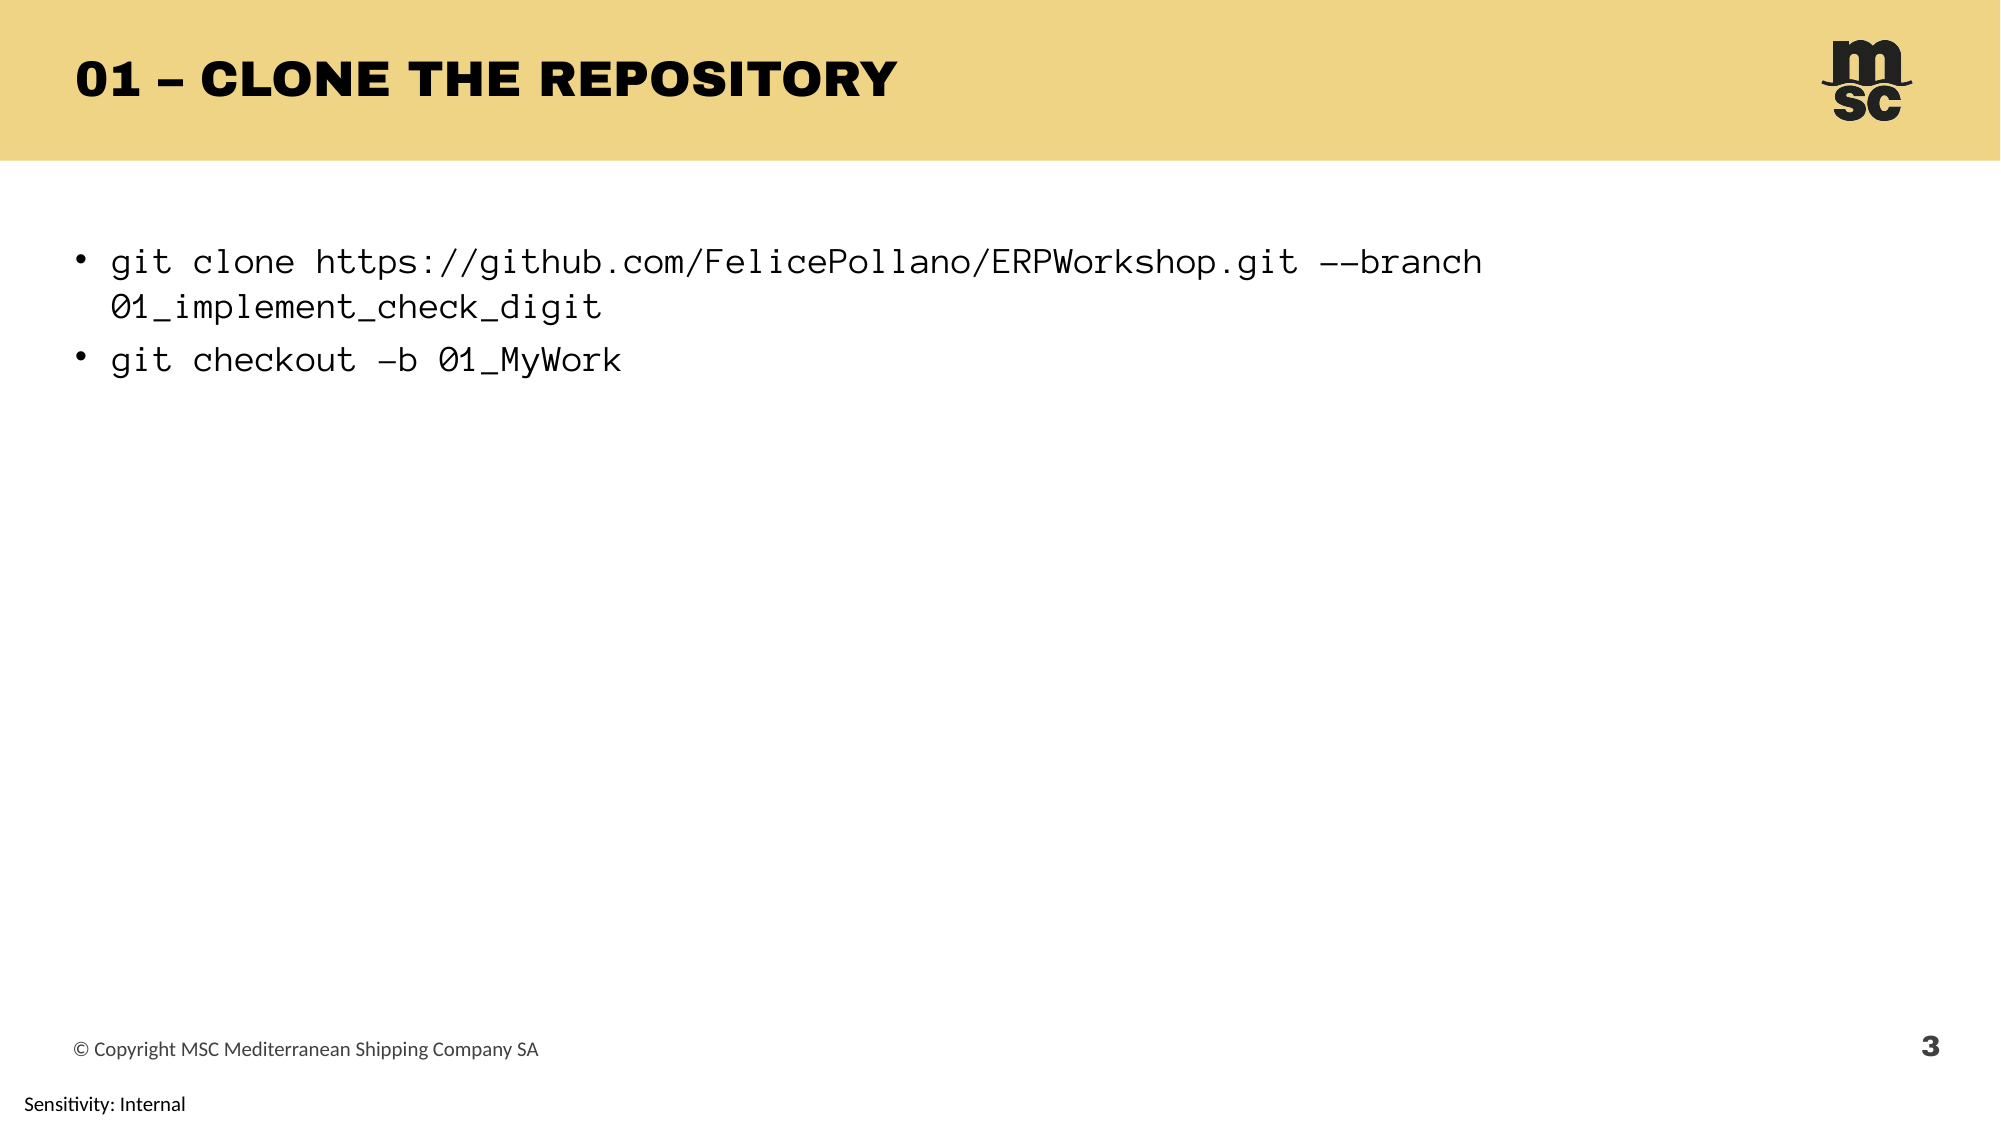

# 01 – Clone the repository
git clone https://github.com/FelicePollano/ERPWorkshop.git --branch 01_implement_check_digit
git checkout –b 01_MyWork

3
© Copyright MSC Mediterranean Shipping Company SA